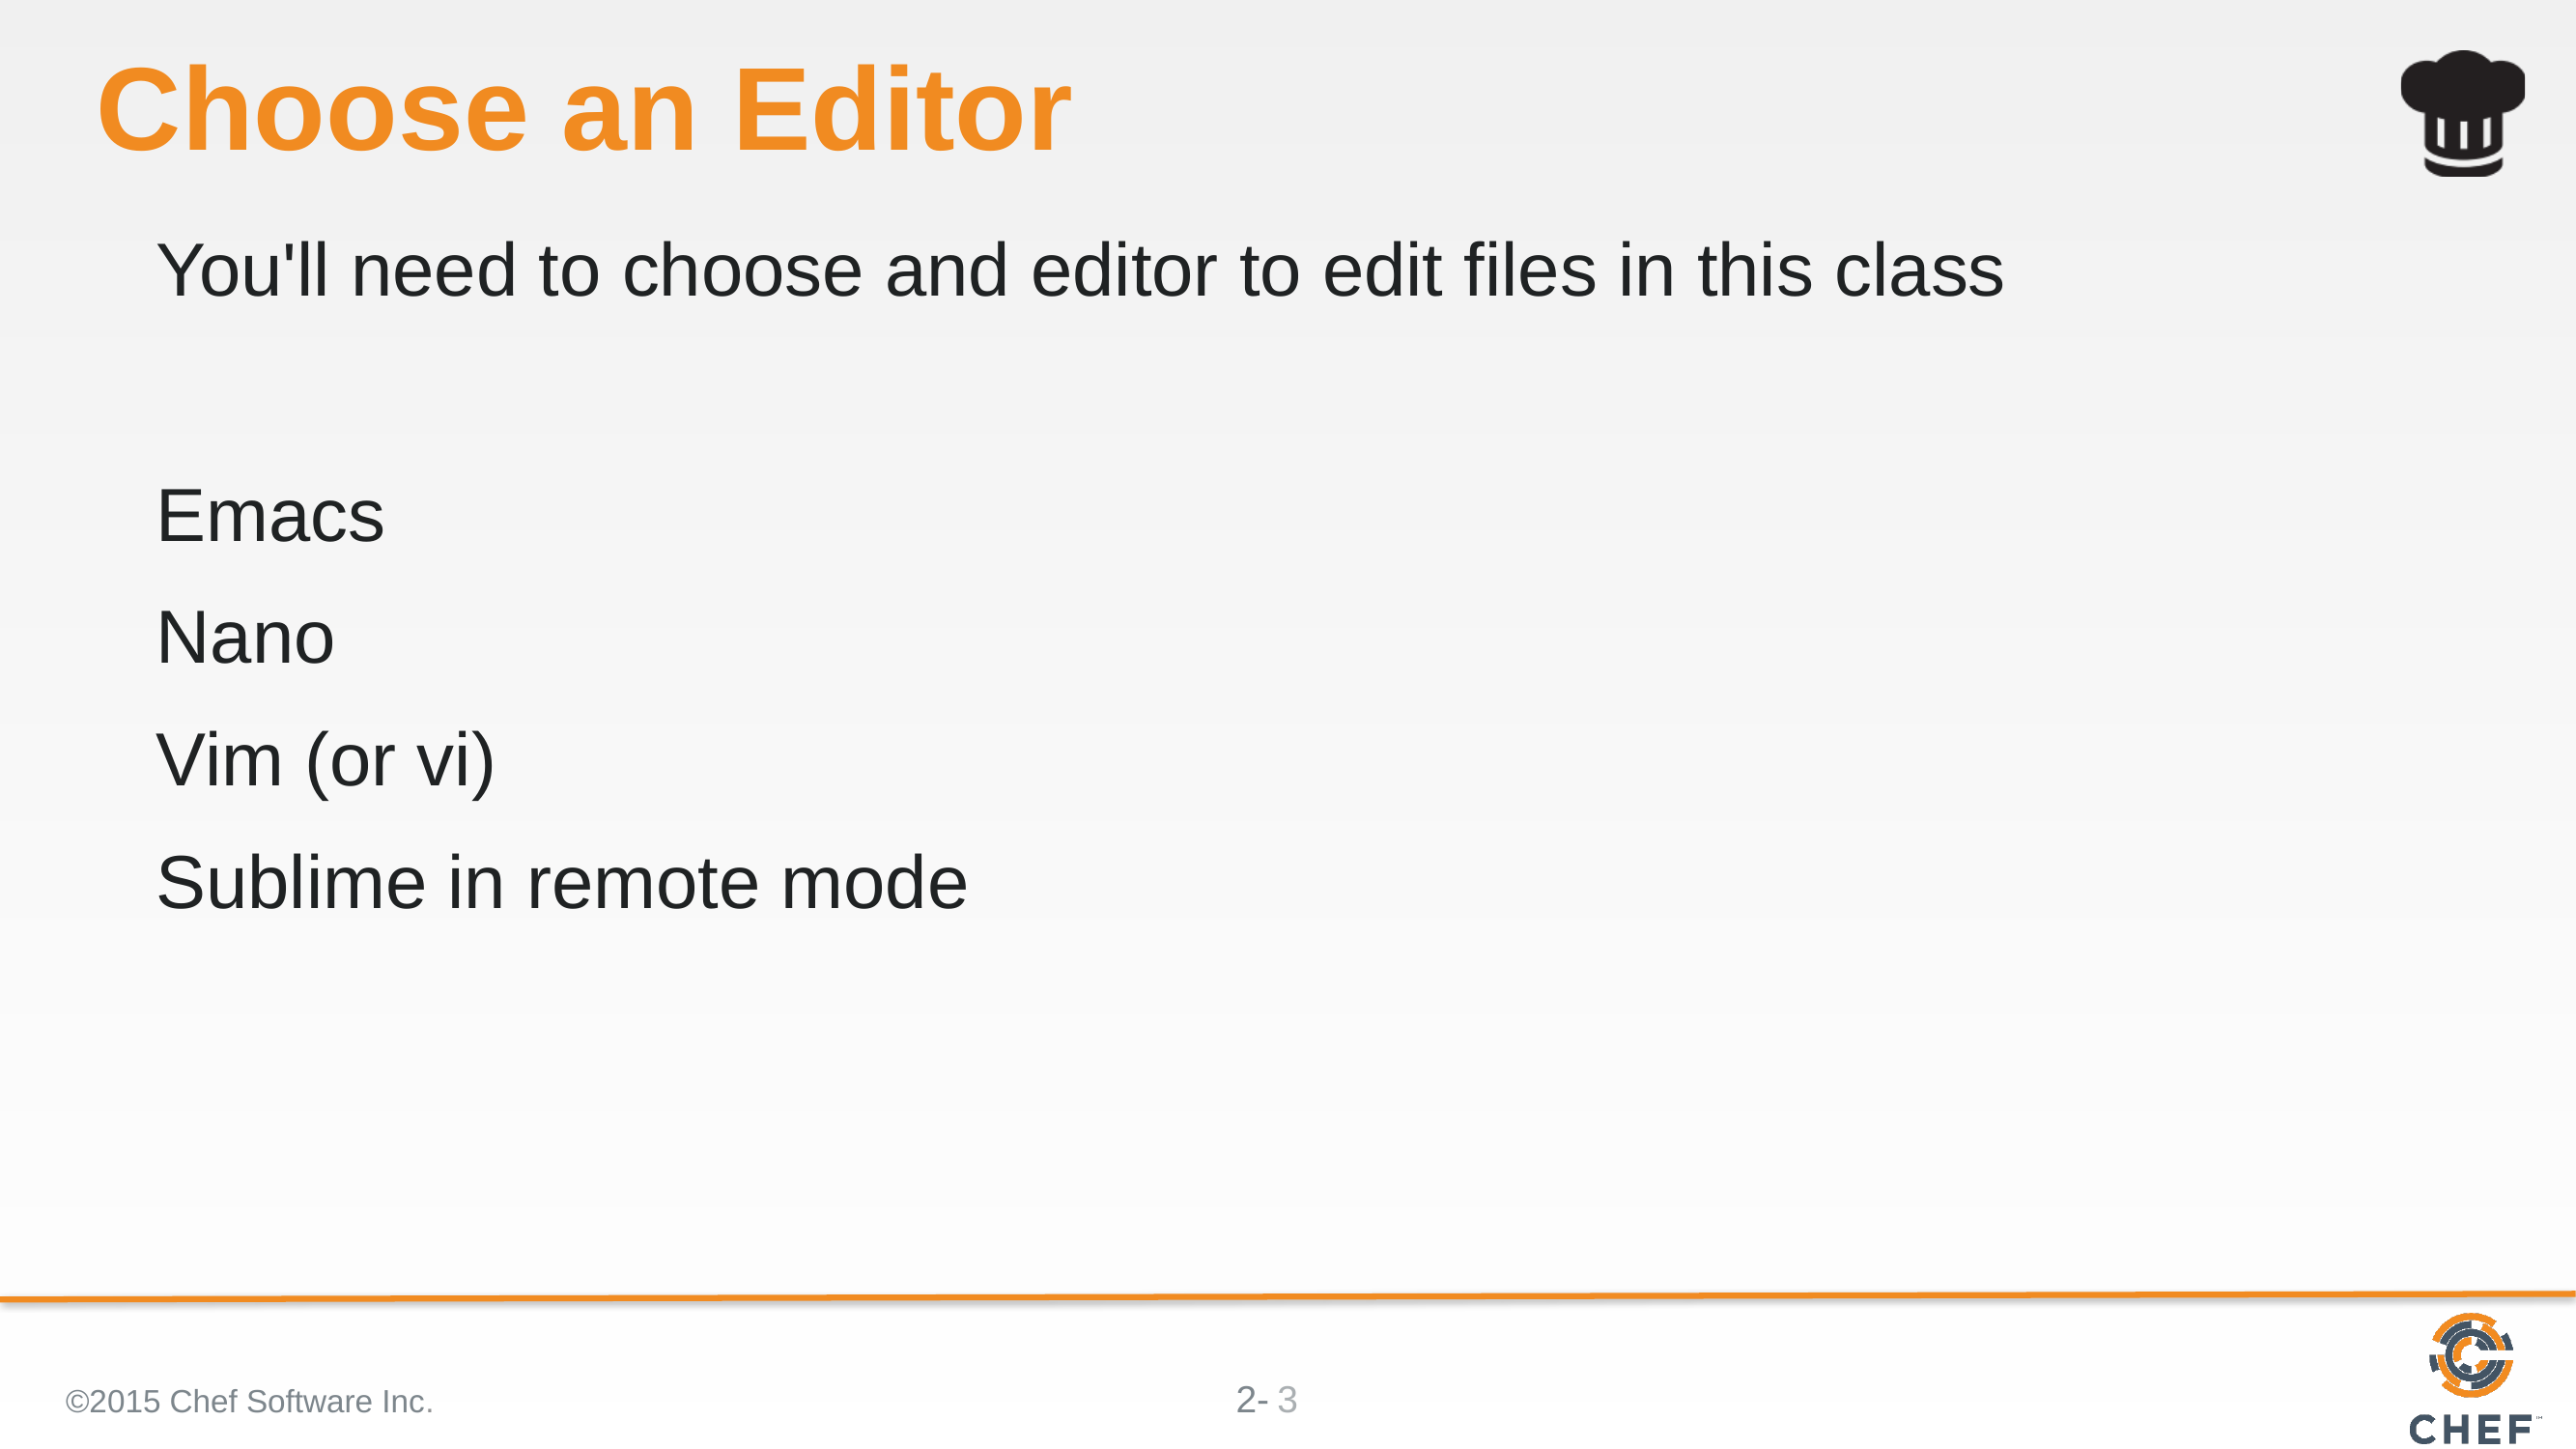

# Choose an Editor
You'll need to choose and editor to edit files in this class

Emacs
Nano
Vim (or vi)
Sublime in remote mode

©2015 Chef Software Inc.
3